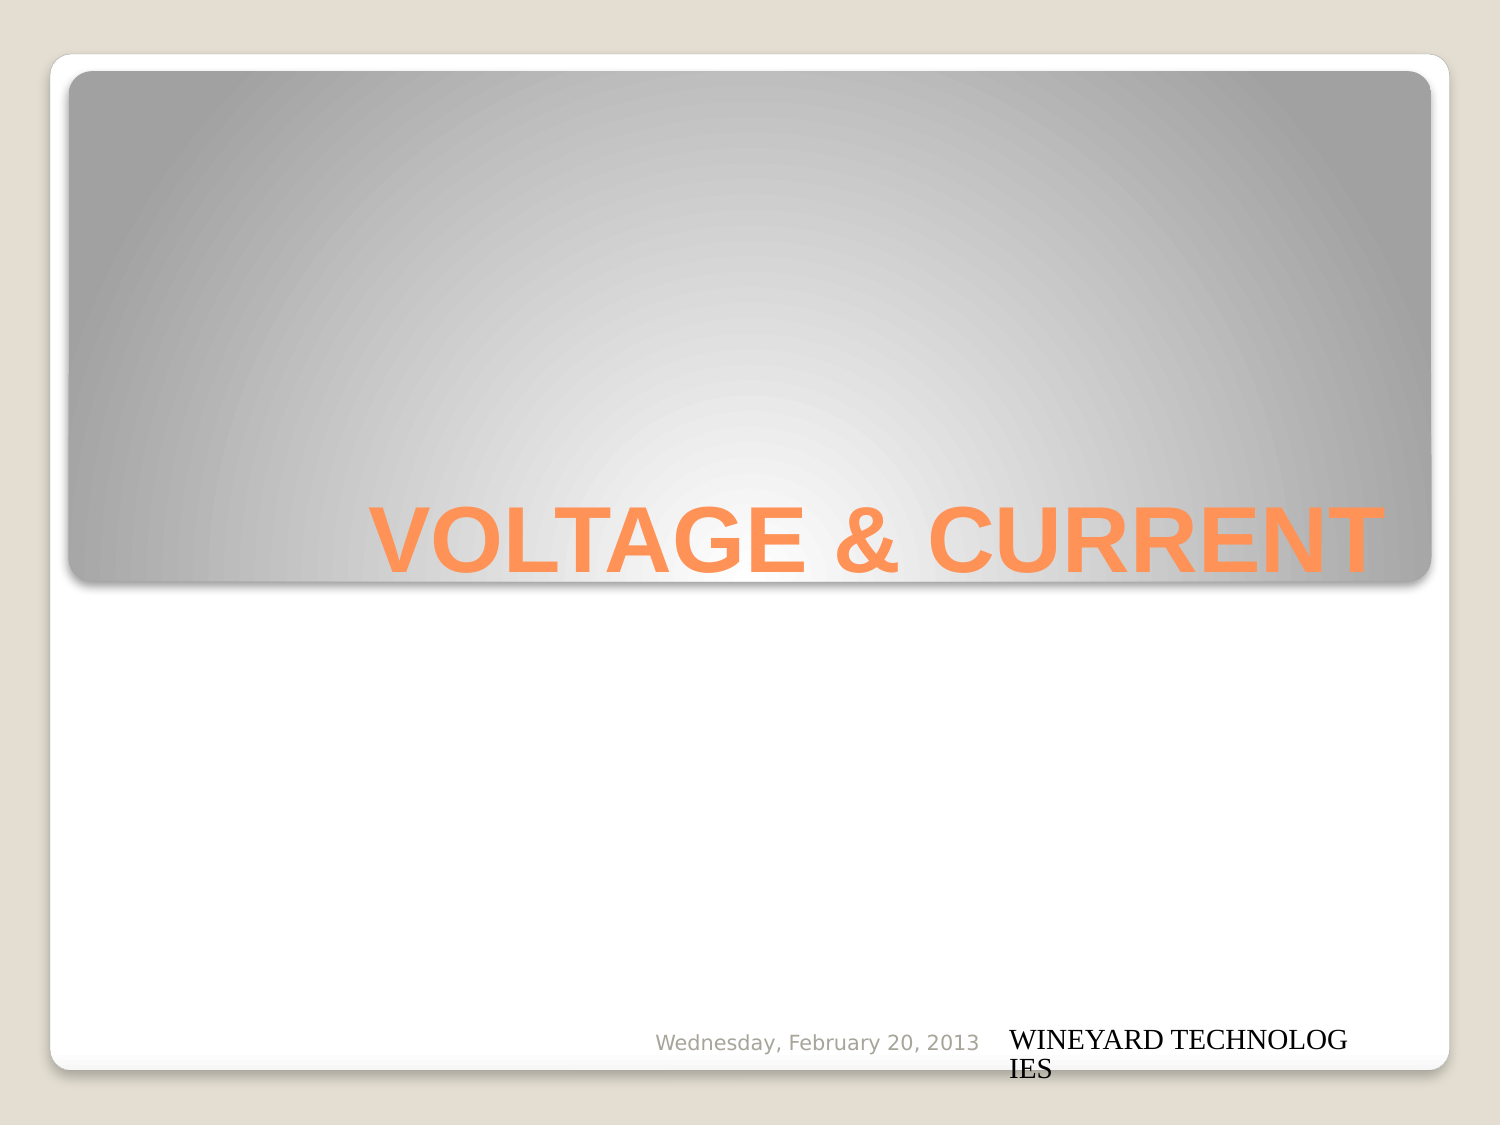

# VOLTAGE & CURRENT
Wednesday, February 20, 2013
WINEYARD TECHNOLOGIES